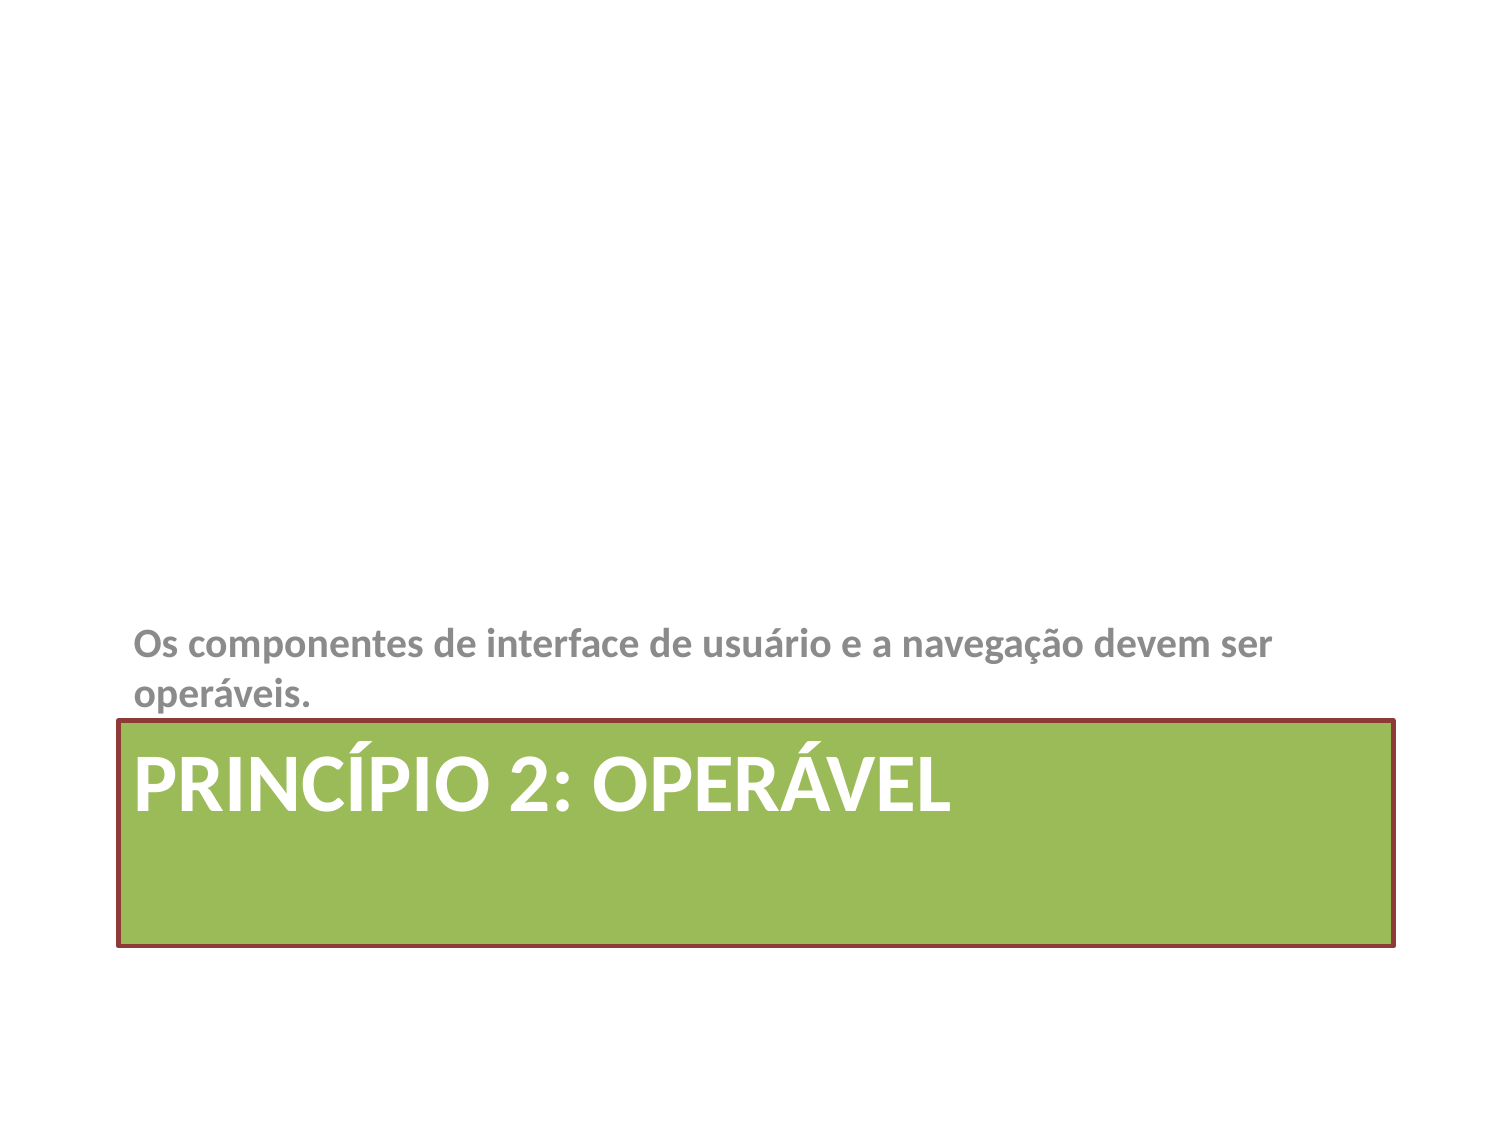

Os componentes de interface de usuário e a navegação devem ser operáveis.
# Princípio 2: operável